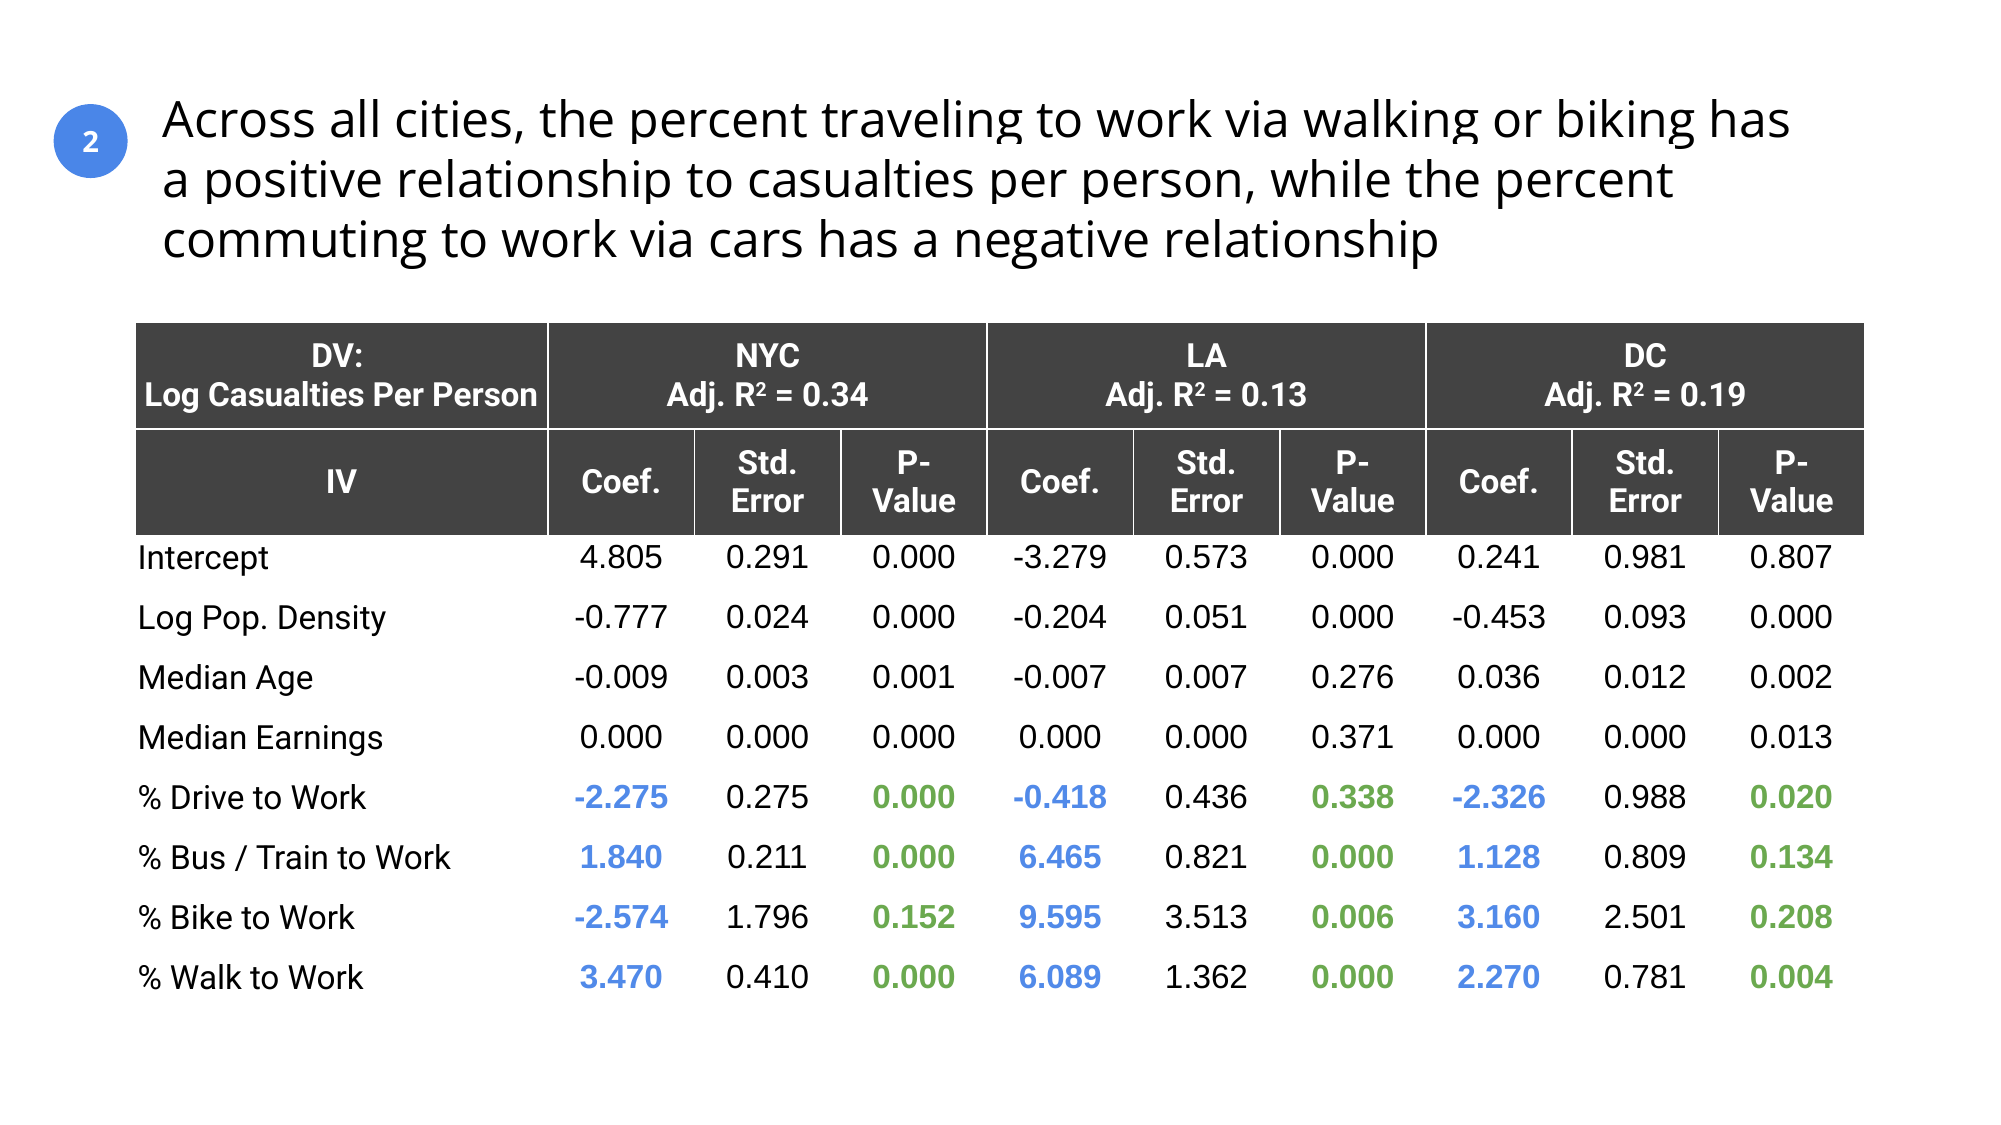

Across all cities, the percent traveling to work via walking or biking has a positive relationship to casualties per person, while the percent commuting to work via cars has a negative relationship
2
| DV: Log Casualties Per Person | NYC Adj. R2 = 0.34 |  |  | LA Adj. R2 = 0.13 |  |  | DC Adj. R2 = 0.19 |  |  |
| --- | --- | --- | --- | --- | --- | --- | --- | --- | --- |
| IV | Coef. | Std. Error | P- Value | Coef. | Std. Error | P- Value | Coef. | Std. Error | P- Value |
| Intercept | 4.805 | 0.291 | 0.000 | -3.279 | 0.573 | 0.000 | 0.241 | 0.981 | 0.807 |
| Log Pop. Density | -0.777 | 0.024 | 0.000 | -0.204 | 0.051 | 0.000 | -0.453 | 0.093 | 0.000 |
| Median Age | -0.009 | 0.003 | 0.001 | -0.007 | 0.007 | 0.276 | 0.036 | 0.012 | 0.002 |
| Median Earnings | 0.000 | 0.000 | 0.000 | 0.000 | 0.000 | 0.371 | 0.000 | 0.000 | 0.013 |
| % Drive to Work | -2.275 | 0.275 | 0.000 | -0.418 | 0.436 | 0.338 | -2.326 | 0.988 | 0.020 |
| % Bus / Train to Work | 1.840 | 0.211 | 0.000 | 6.465 | 0.821 | 0.000 | 1.128 | 0.809 | 0.134 |
| % Bike to Work | -2.574 | 1.796 | 0.152 | 9.595 | 3.513 | 0.006 | 3.160 | 2.501 | 0.208 |
| % Walk to Work | 3.470 | 0.410 | 0.000 | 6.089 | 1.362 | 0.000 | 2.270 | 0.781 | 0.004 |